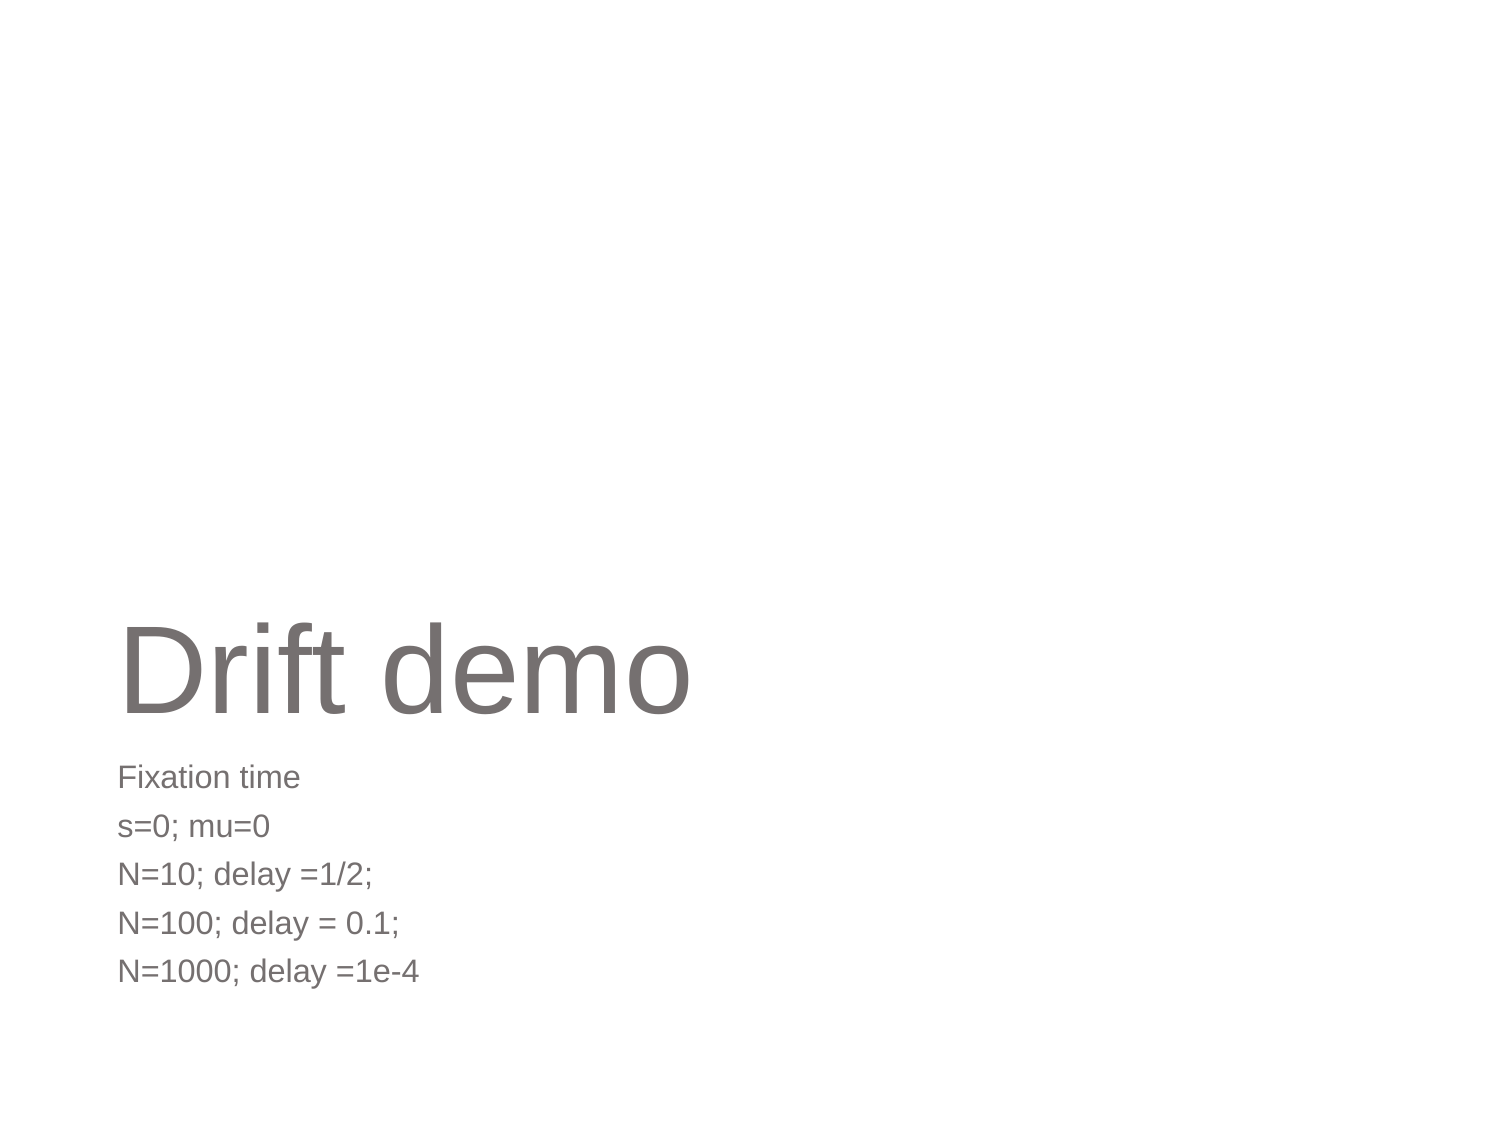

# Drift demo
Fixation time
s=0; mu=0
N=10; delay =1/2;
N=100; delay = 0.1;
N=1000; delay =1e-4